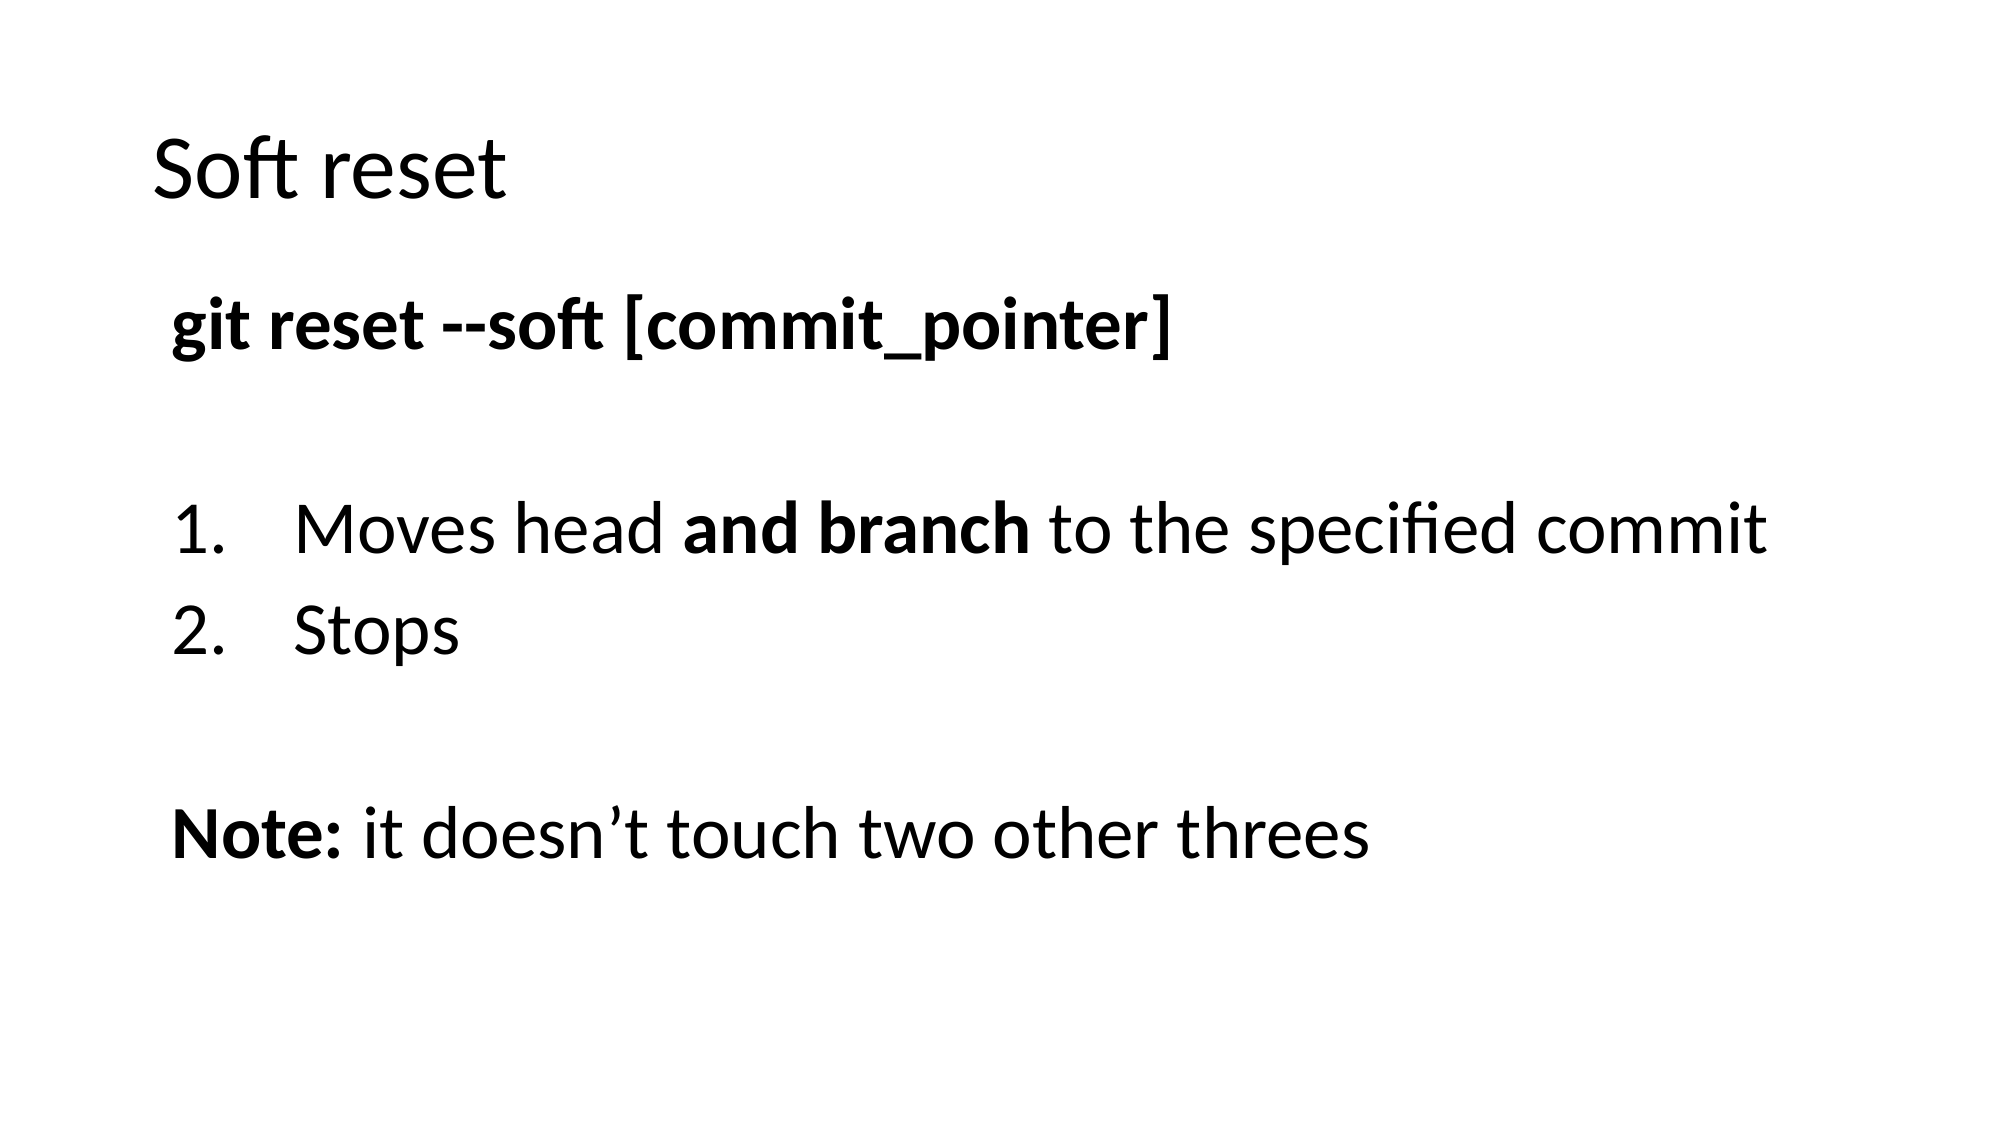

# Soft reset
git reset --soft [commit_pointer]

Moves head and branch to the specified commit
Stops

Note: it doesn’t touch two other threes